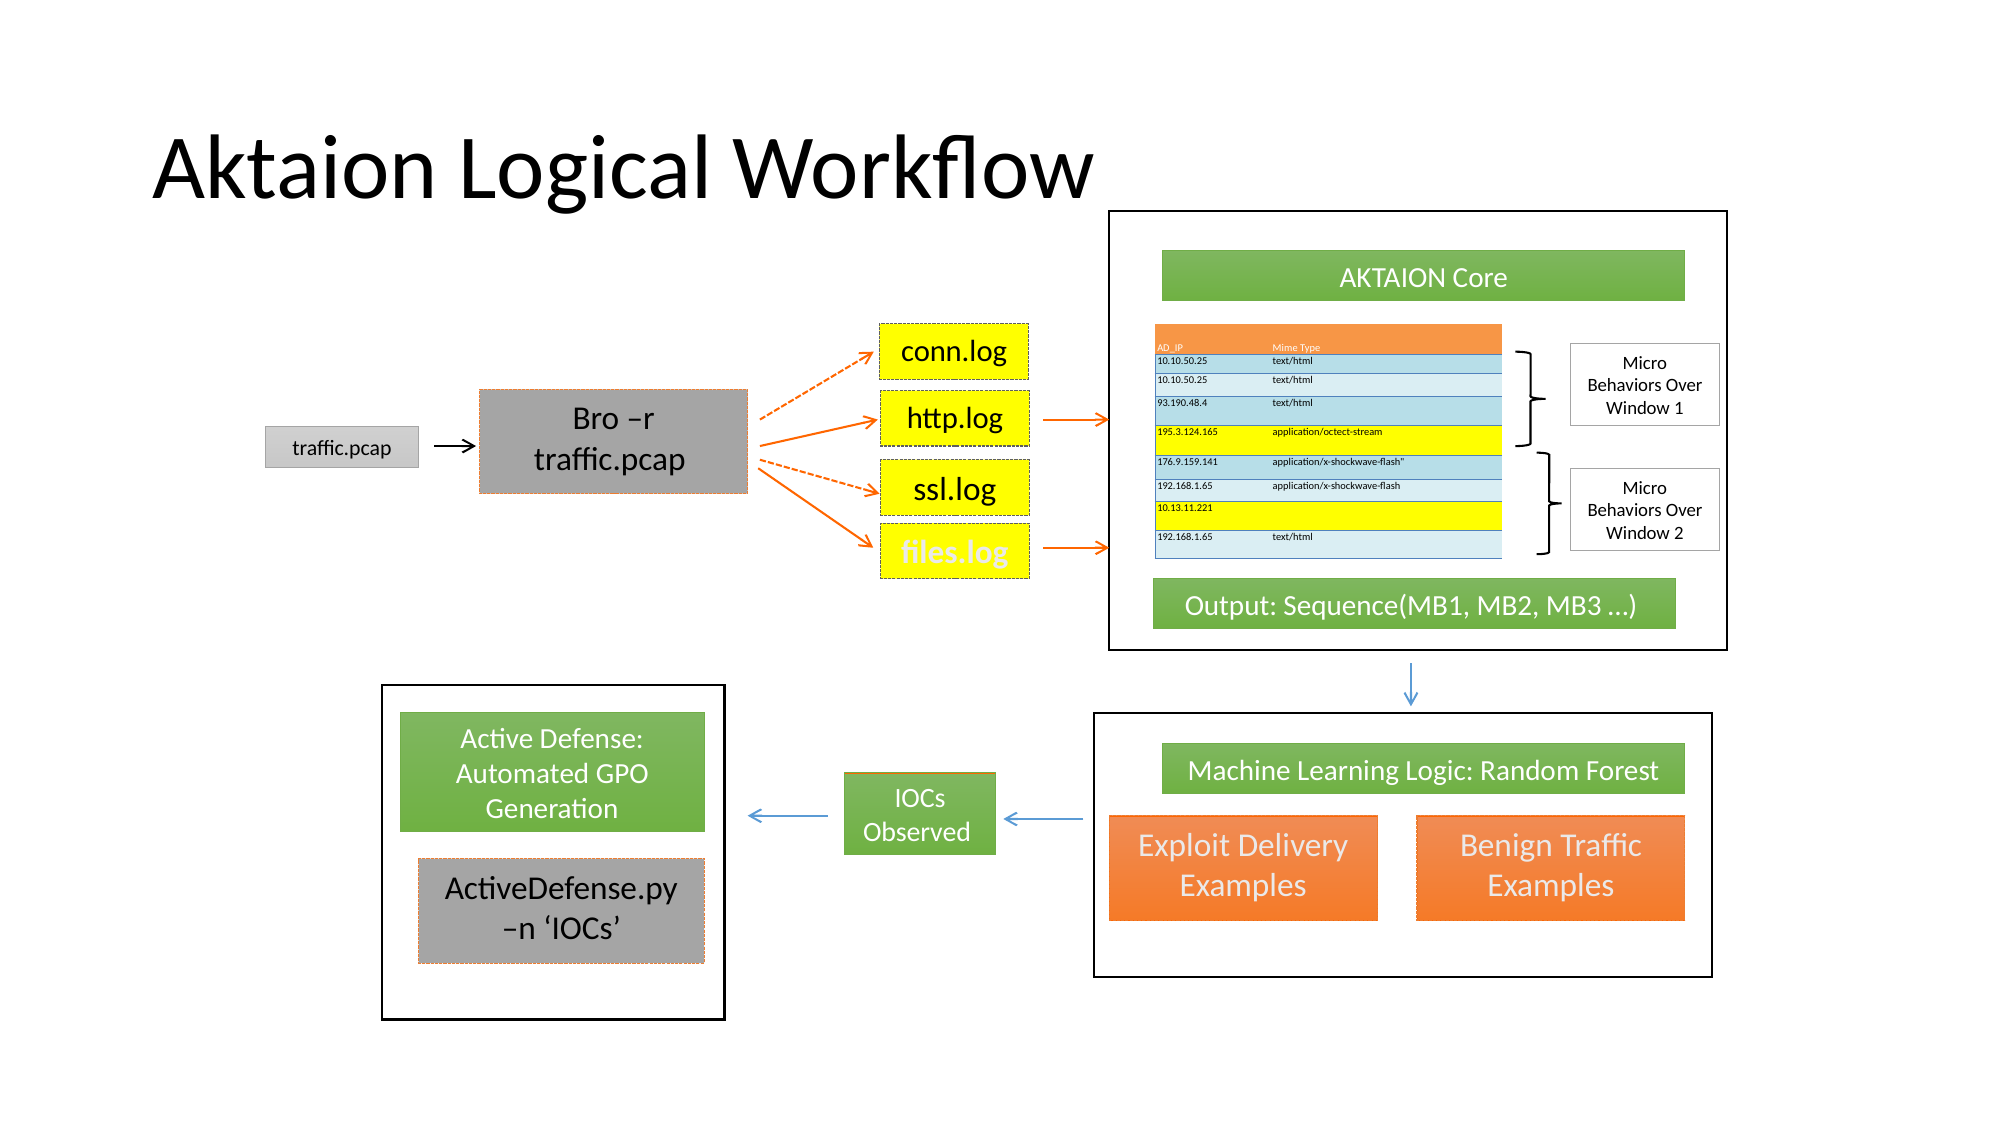

# Aktaion Logical Workflow

AKTAION Core
conn.log
| AD\_IP | Mime Type |
| --- | --- |
| 10.10.50.25 | text/html |
| 10.10.50.25 | text/html |
| 93.190.48.4 | text/html |
| 195.3.124.165 | application/octect-stream |
| 176.9.159.141 | application/x-shockwave-flash" |
| 192.168.1.65 | application/x-shockwave-flash |
| 10.13.11.221 |  |
| 192.168.1.65 | text/html |
Micro Behaviors Over Window 1

Bro –r traffic.pcap
http.log
traffic.pcap

ssl.log
Micro Behaviors Over Window 2
files.log
Output: Sequence(MB1, MB2, MB3 …)

Active Defense: Automated GPO Generation

Machine Learning Logic: Random Forest
IOCs Observed
Exploit Delivery Examples
Benign Traffic Examples
ActiveDefense.py –n ‘IOCs’